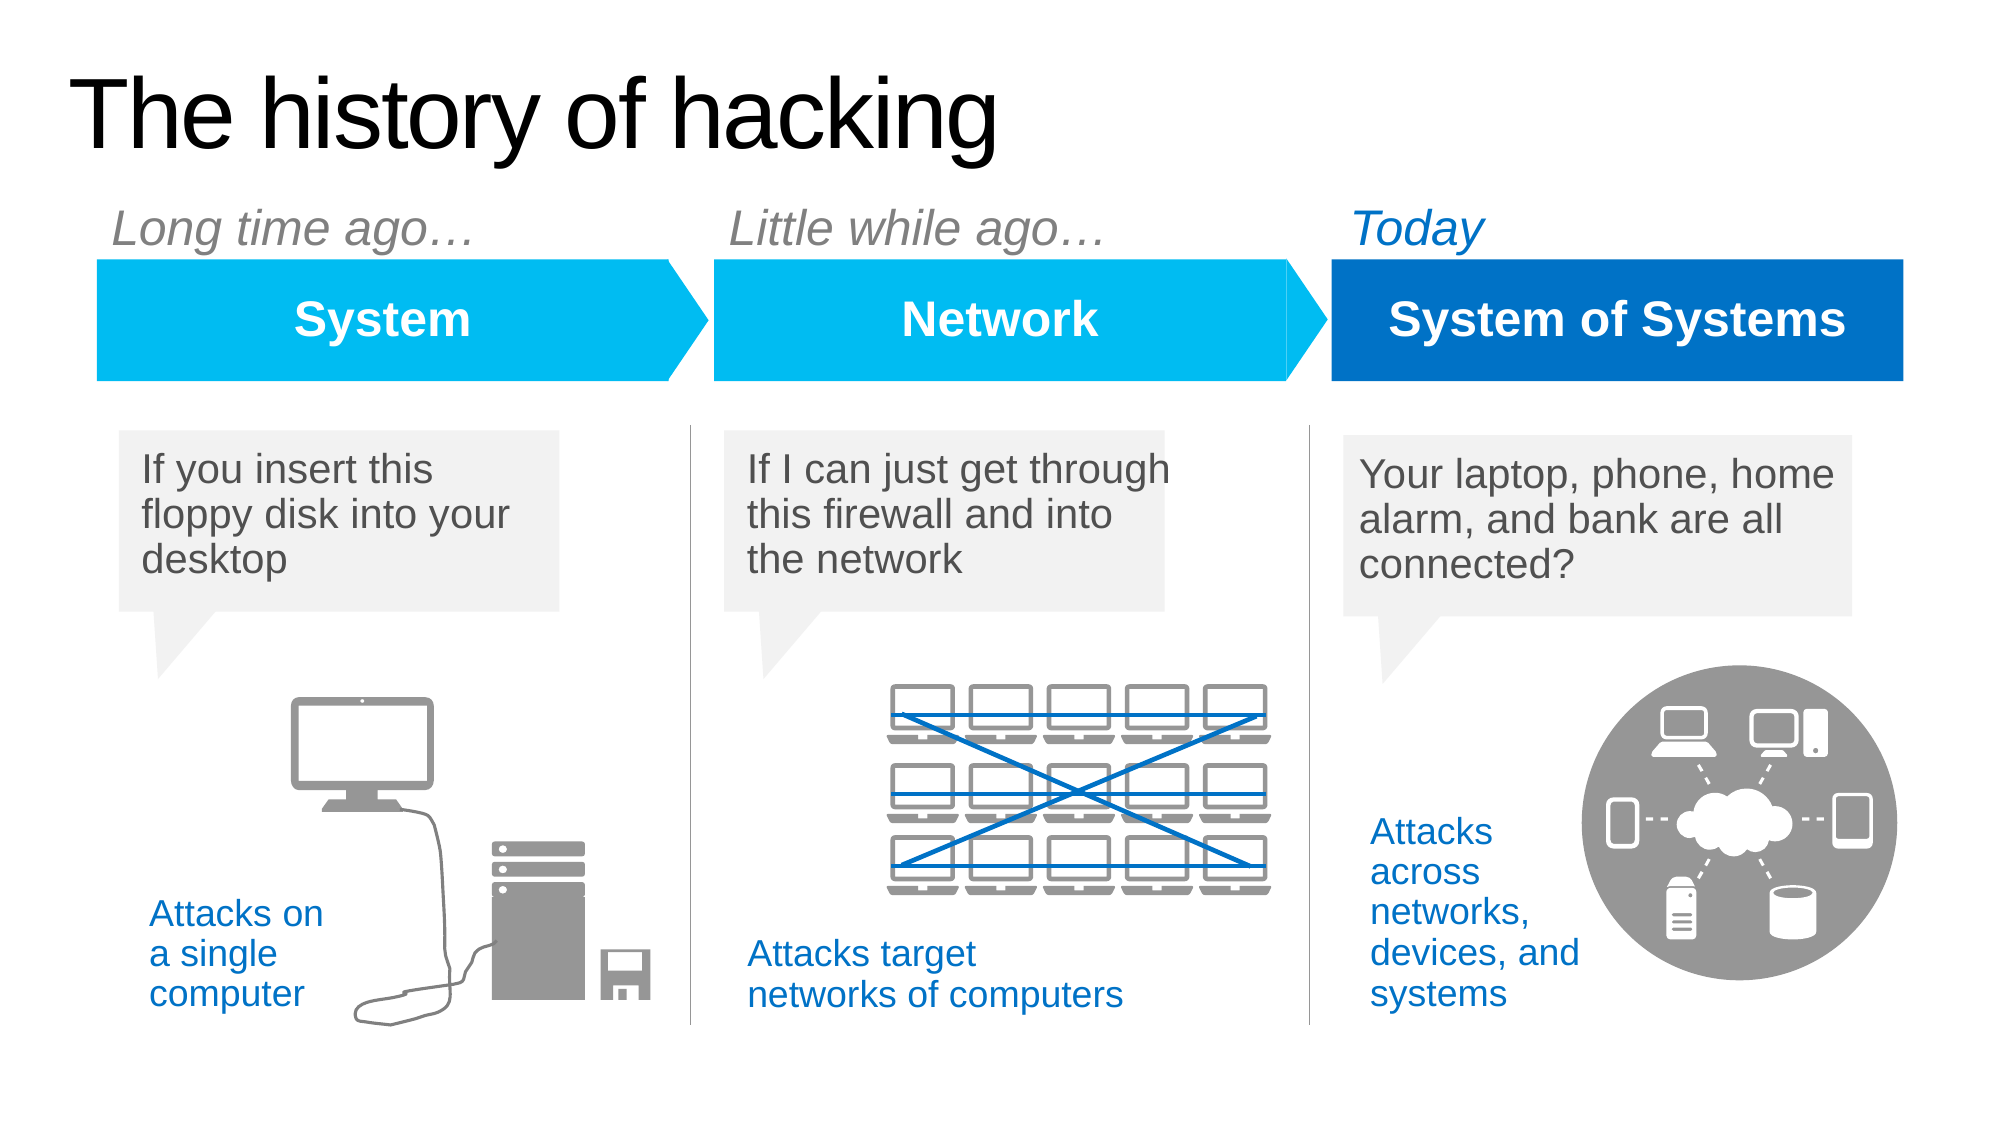

# The history of hacking
Long time ago…
Little while ago…
Today
System
Network
System of Systems

If you insert this floppy disk into your desktop
If I can just get through this firewall and into the network
Your laptop, phone, home alarm, and bank are all connected?

Attacks across networks, devices, and systems

Attacks on a single computer
Attacks target networks of computers